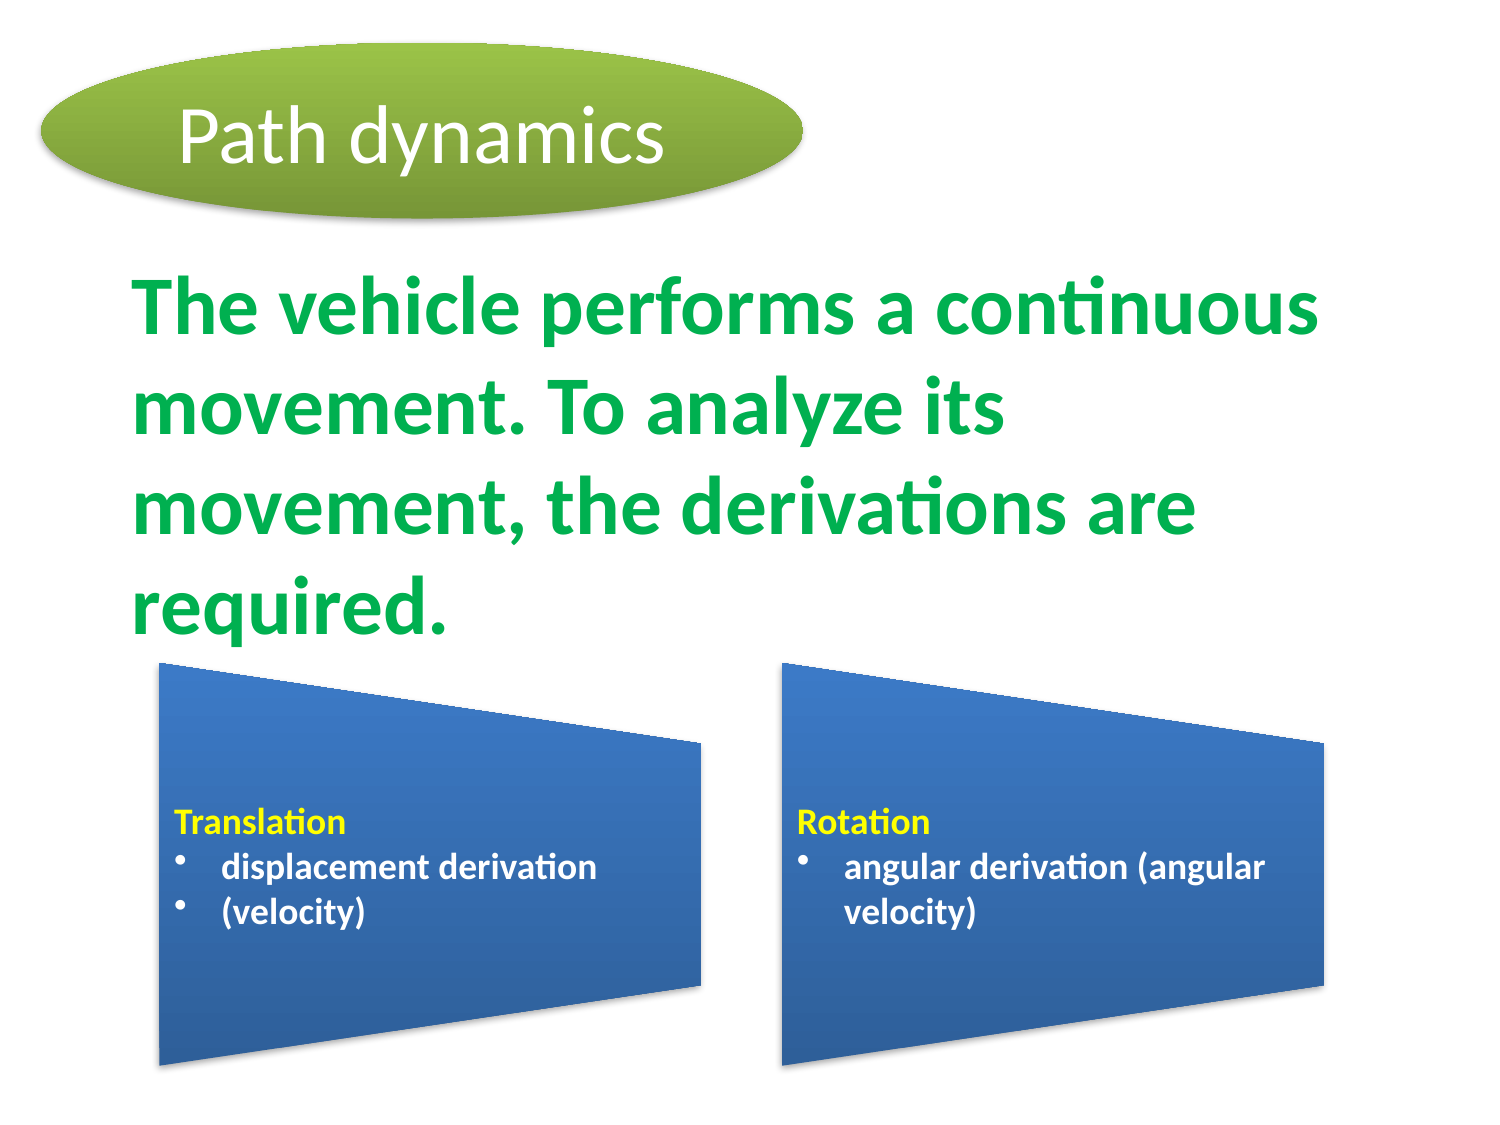

Path dynamics
The vehicle performs a continuous movement. To analyze its movement, the derivations are required.
Translation
Rotation
angular derivation (angular velocity)
displacement derivation
(velocity)